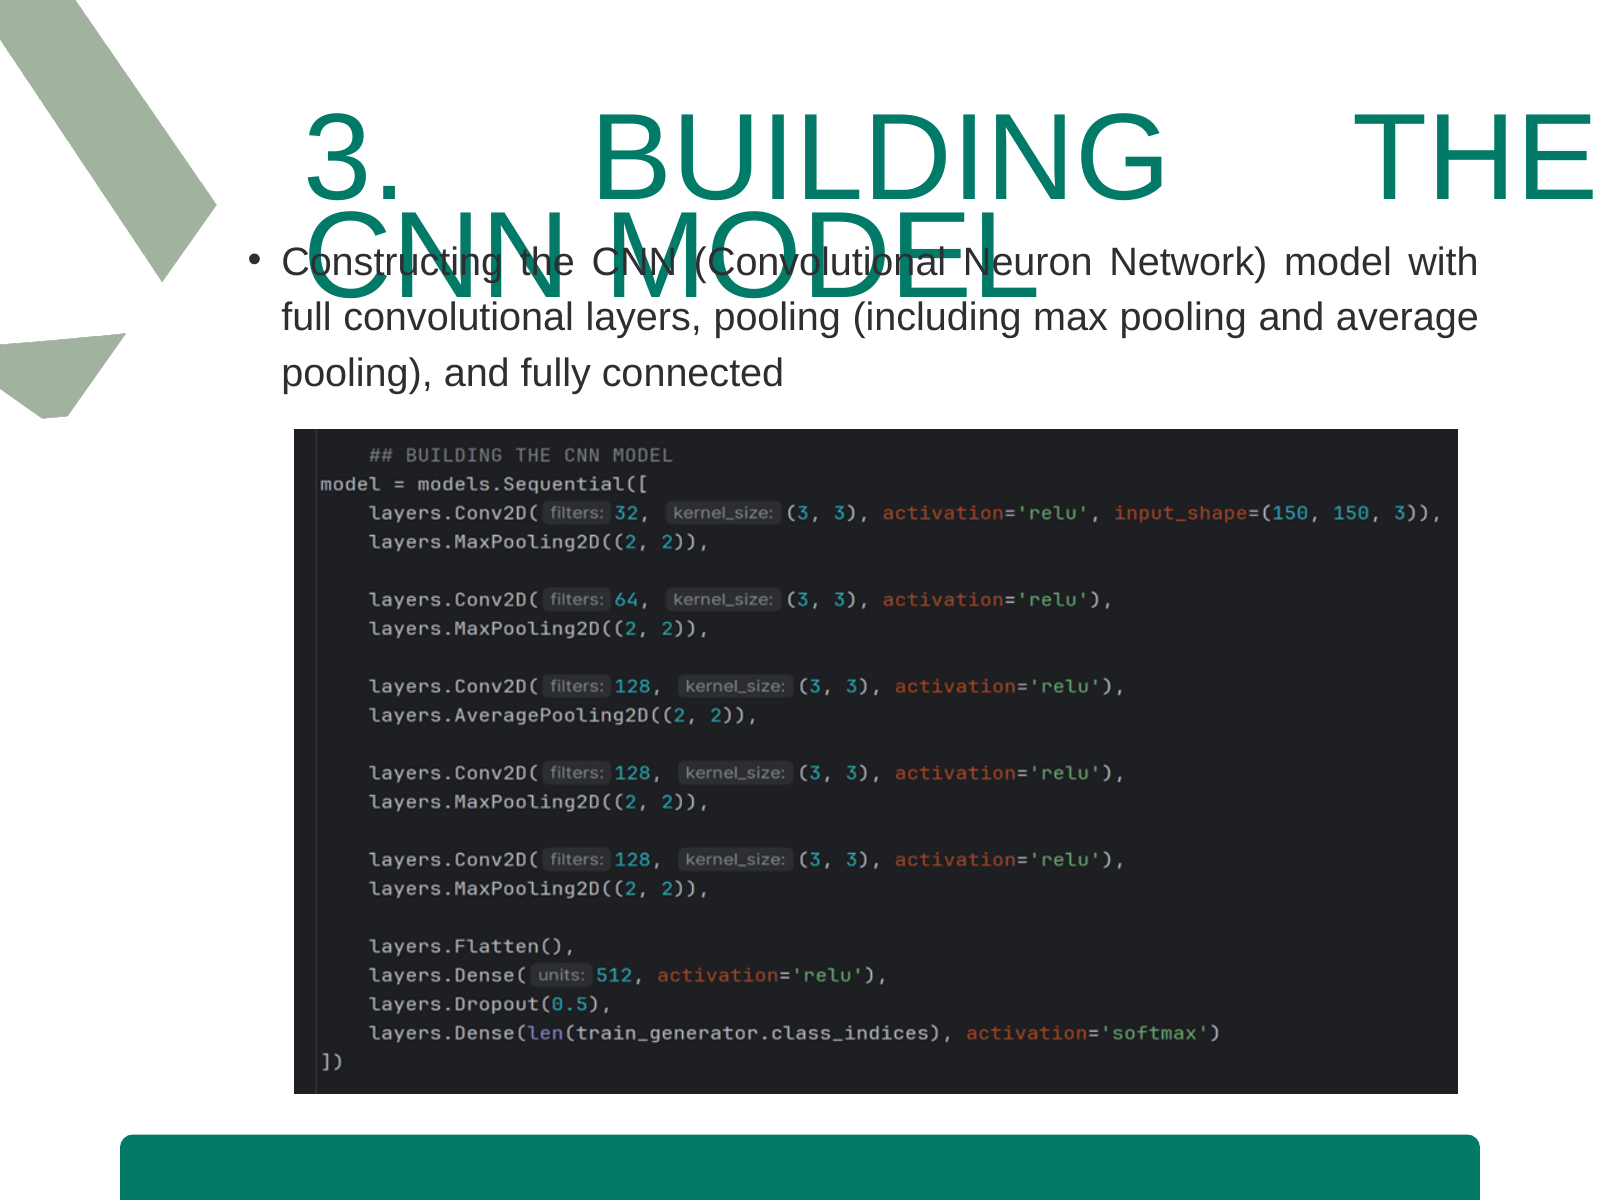

3. BUILDING THE CNN MODEL
Constructing the CNN (Convolutional Neuron Network) model with full convolutional layers, pooling (including max pooling and average pooling), and fully connected